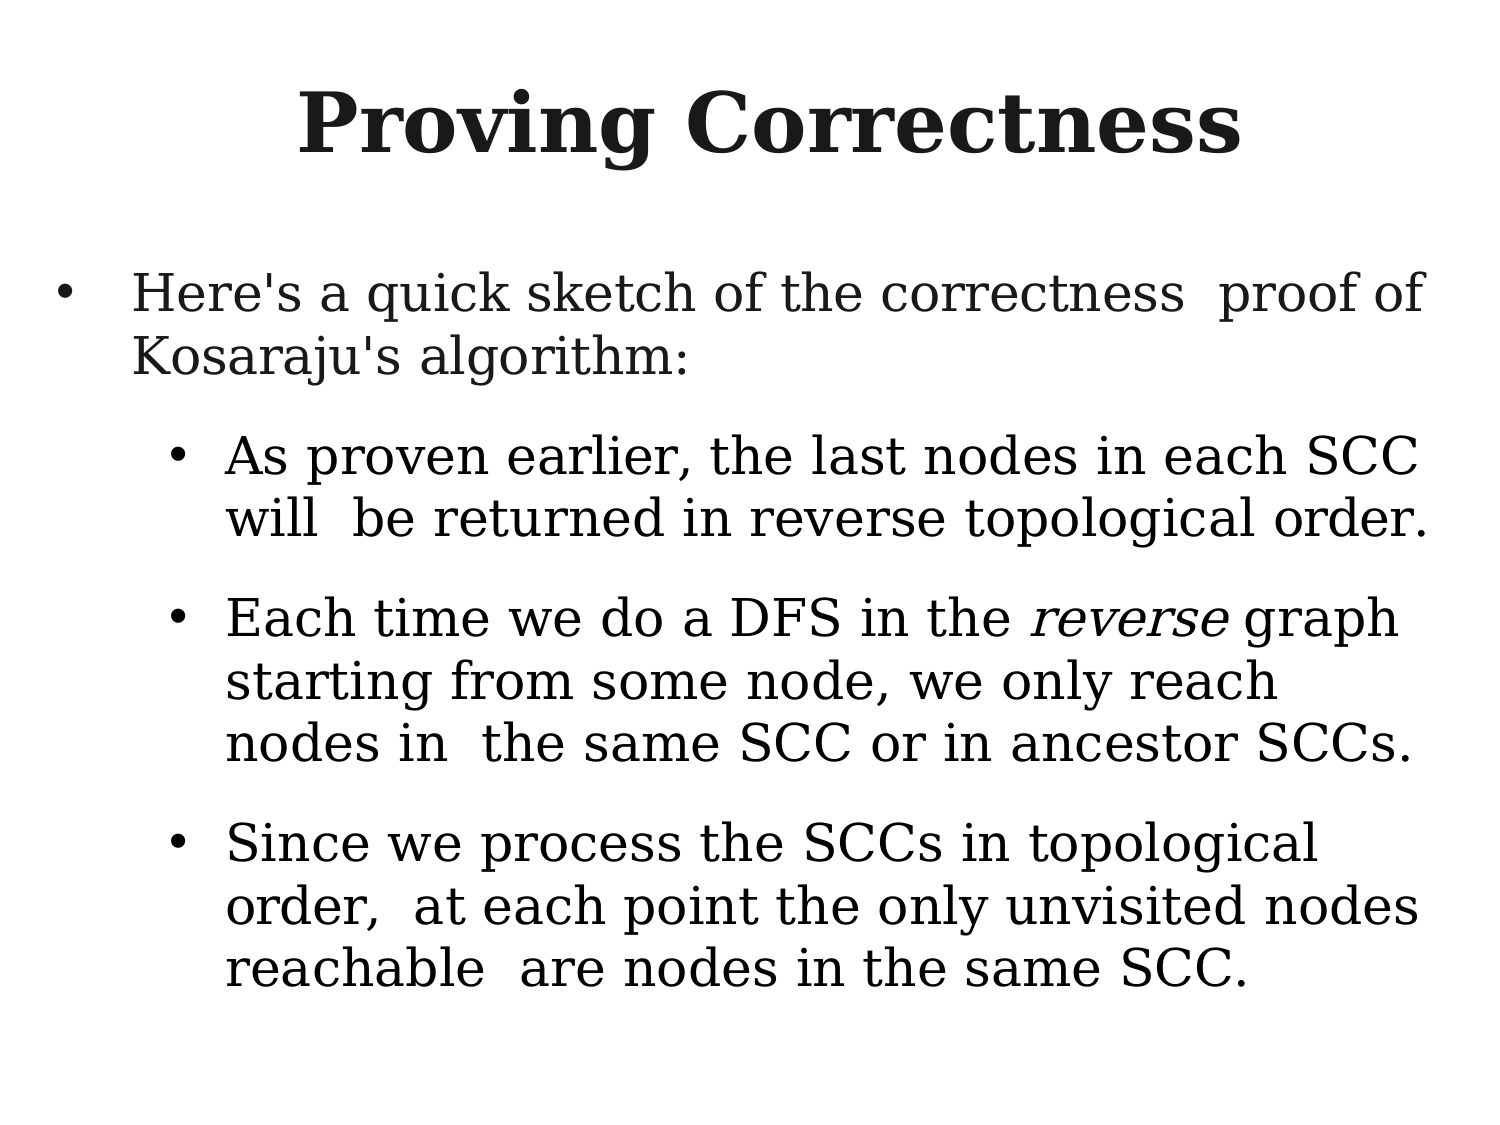

# Proving Correctness
Here's a quick sketch of the correctness  proof of Kosaraju's algorithm:
As proven earlier, the last nodes in each SCC will  be returned in reverse topological order.
Each time we do a DFS in the reverse graph  starting from some node, we only reach nodes in  the same SCC or in ancestor SCCs.
Since we process the SCCs in topological order,  at each point the only unvisited nodes reachable  are nodes in the same SCC.